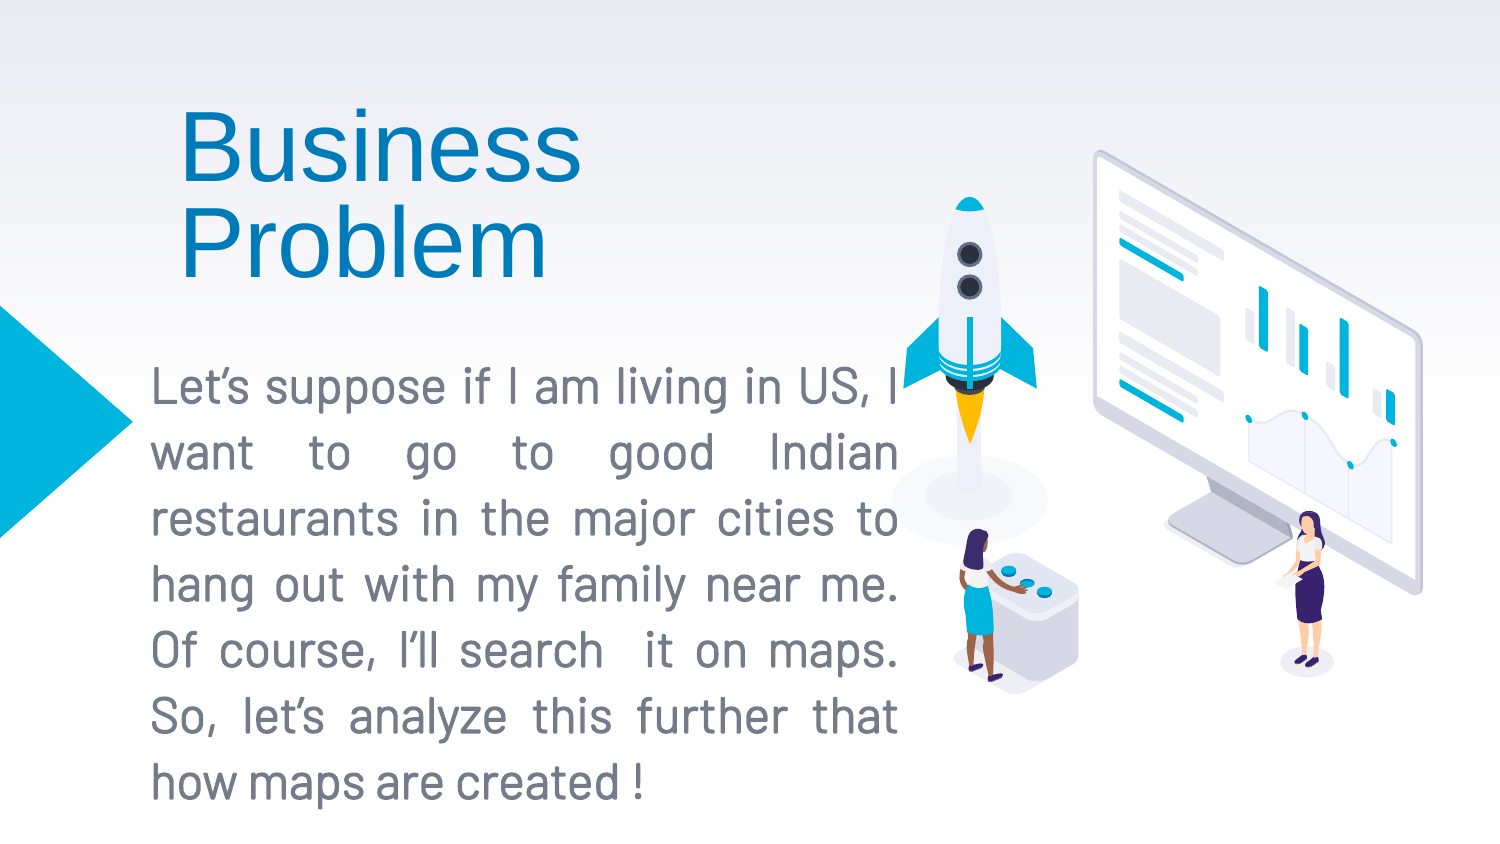

# Business Problem

Let’s suppose if I am living in US, I want to go to good Indian restaurants in the major cities to hang out with my family near me. Of course, I’ll search  it on maps. So, let’s analyze this further that how maps are created !